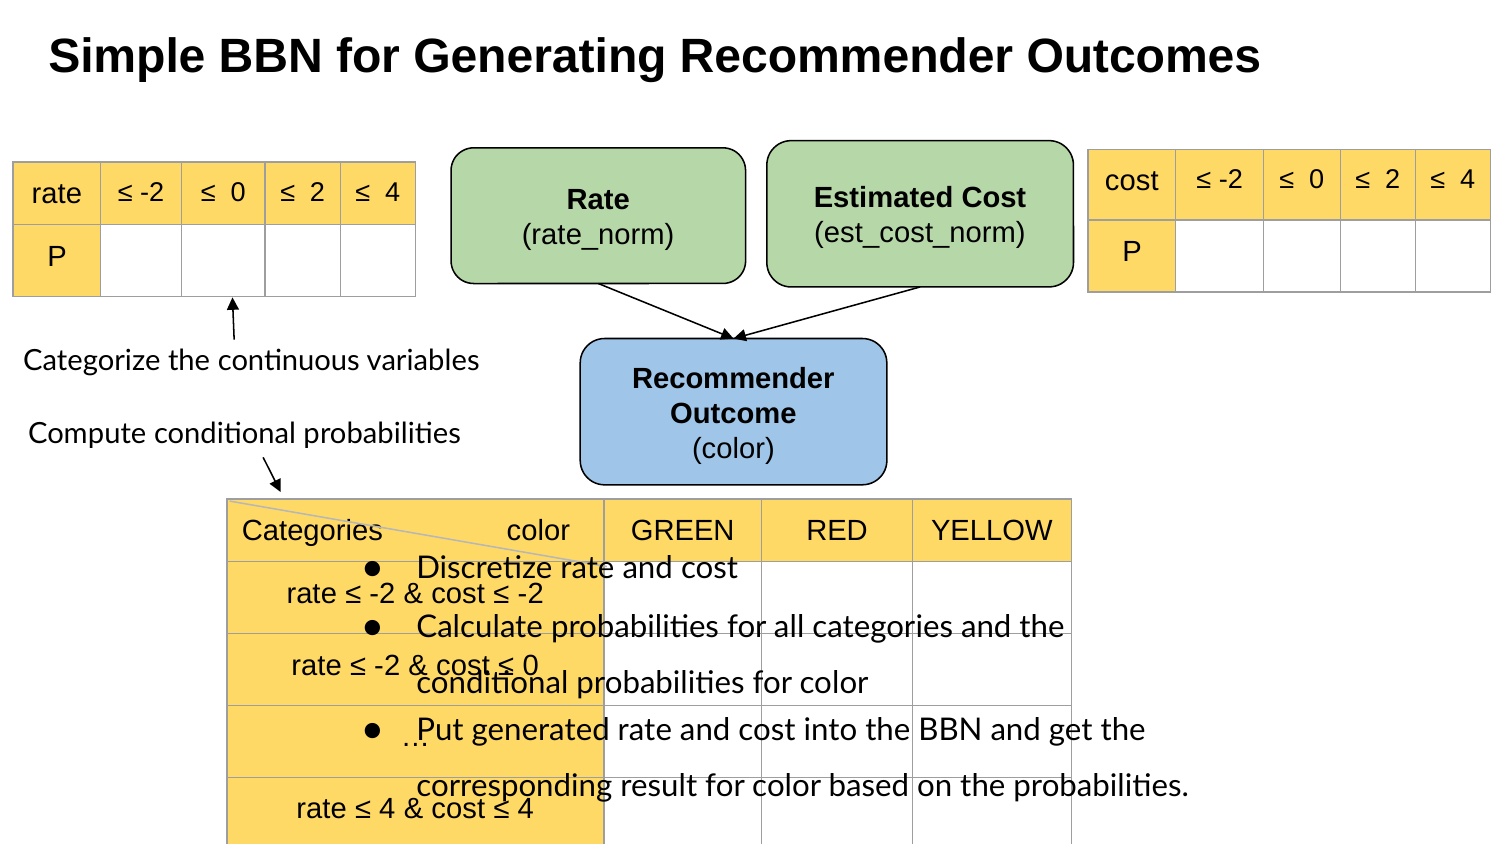

Simple BBN for Generating Recommender Outcomes
Estimated Cost
(est_cost_norm)
Rate
(rate_norm)
| cost | ≤ -2 | ≤ 0 | ≤ 2 | ≤ 4 |
| --- | --- | --- | --- | --- |
| P |  |  |  |  |
| rate | ≤ -2 | ≤ 0 | ≤ 2 | ≤ 4 |
| --- | --- | --- | --- | --- |
| P |  |  |  |  |
Categorize the continuous variables
Recommender Outcome
(color)
Compute conditional probabilities
| Categories color | GREEN | RED | YELLOW |
| --- | --- | --- | --- |
| rate ≤ -2 & cost ≤ -2 |  |  |  |
| rate ≤ -2 & cost ≤ 0 |  |  |  |
| … |  |  |  |
| rate ≤ 4 & cost ≤ 4 |  |  |  |
Discretize rate and cost
Calculate probabilities for all categories and the conditional probabilities for color

Put generated rate and cost into the BBN and get the corresponding result for color based on the probabilities.